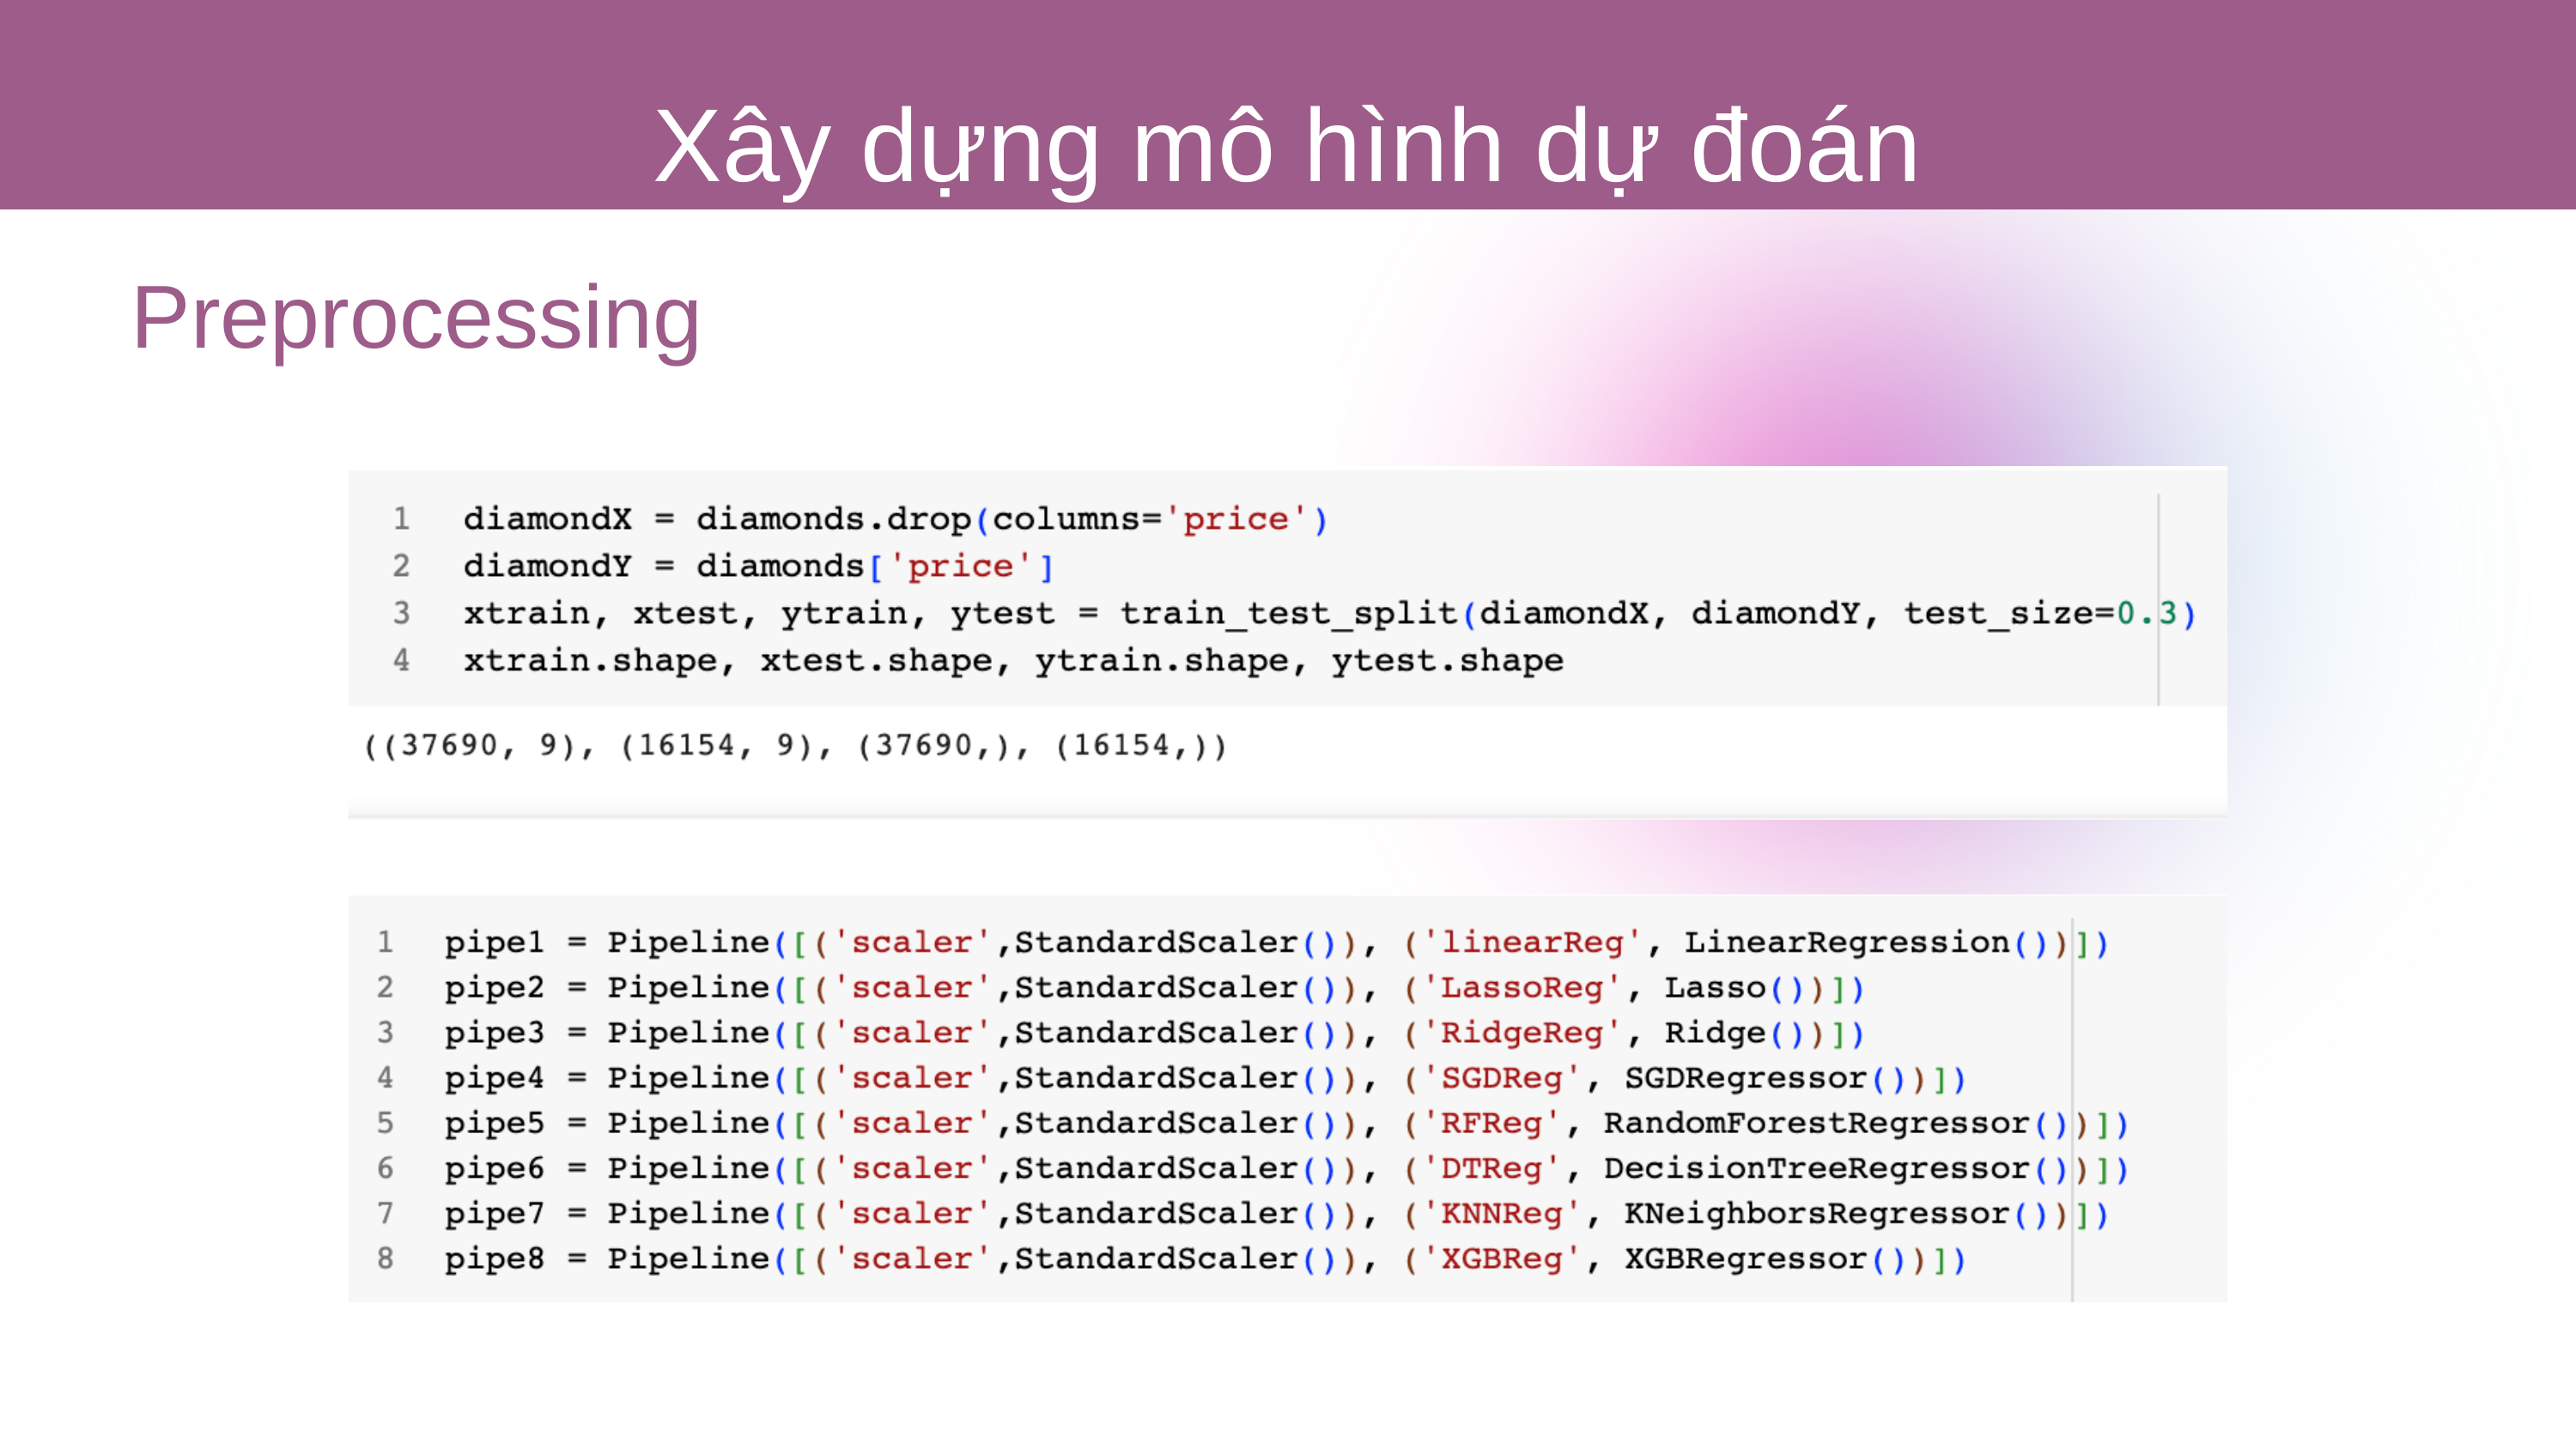

Xây dựng mô hình dự đoán
Preprocessing